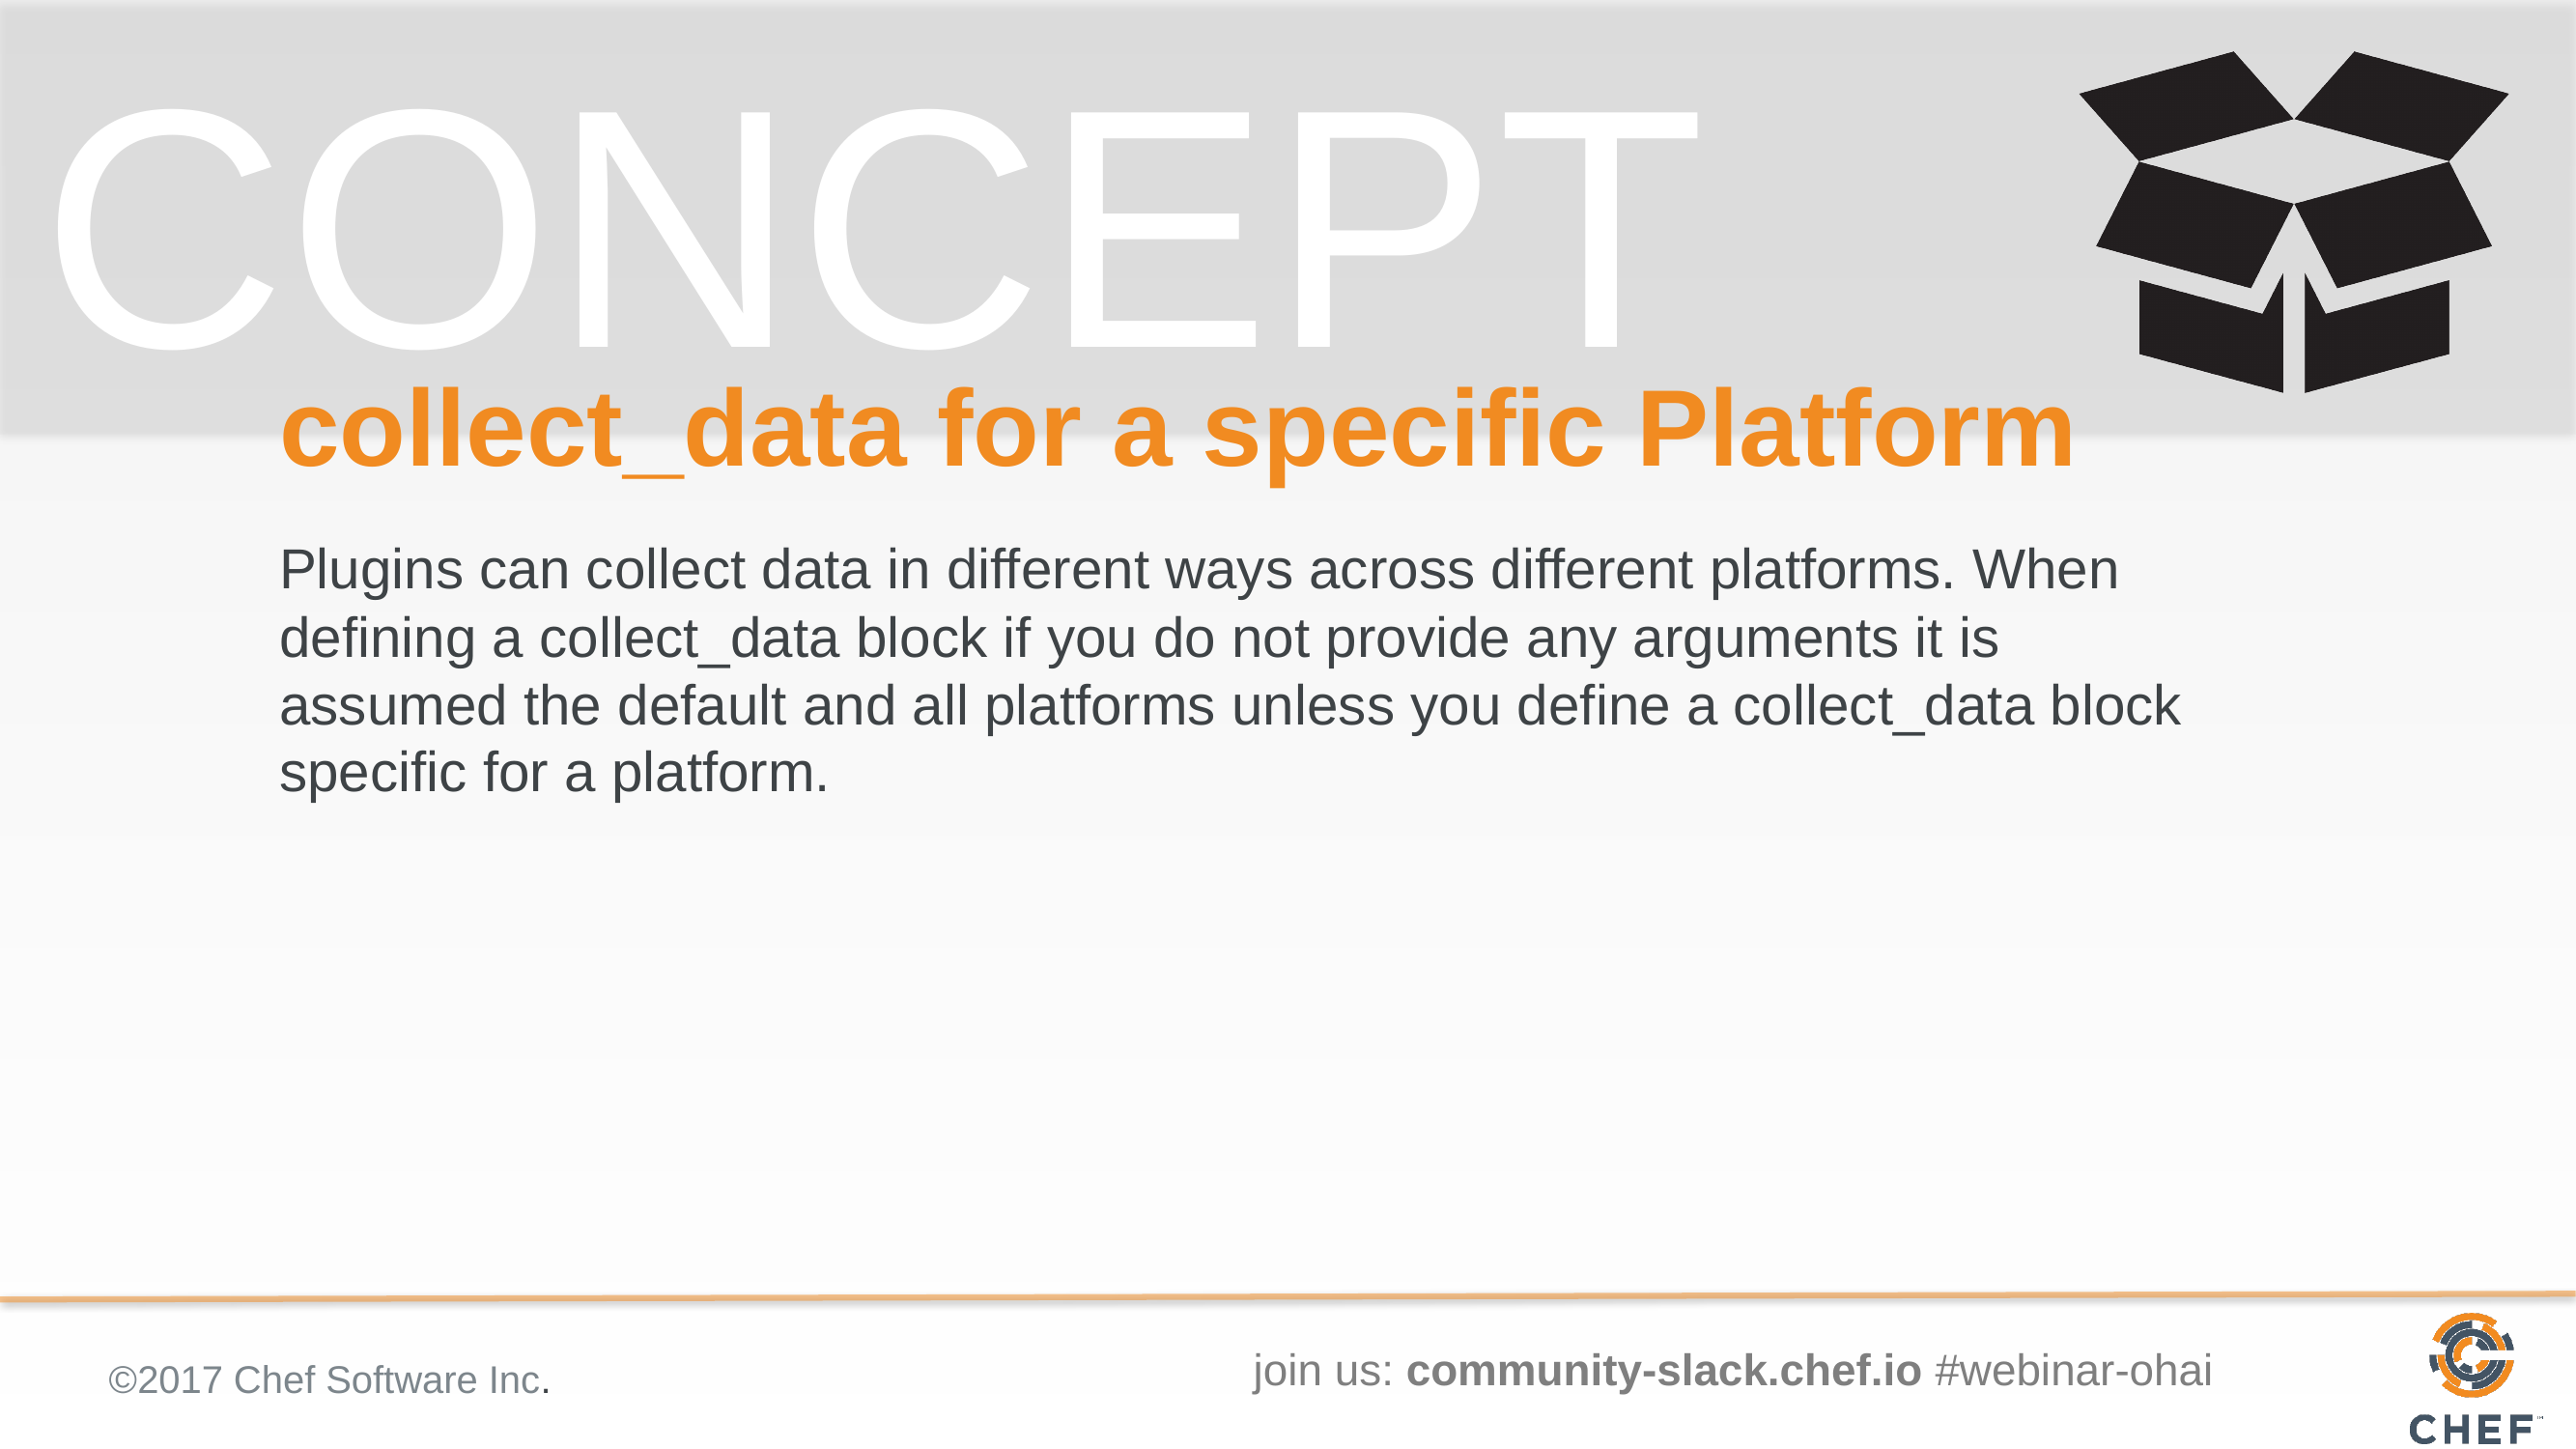

# collect_data for a specific Platform
Plugins can collect data in different ways across different platforms. When defining a collect_data block if you do not provide any arguments it is assumed the default and all platforms unless you define a collect_data block specific for a platform.